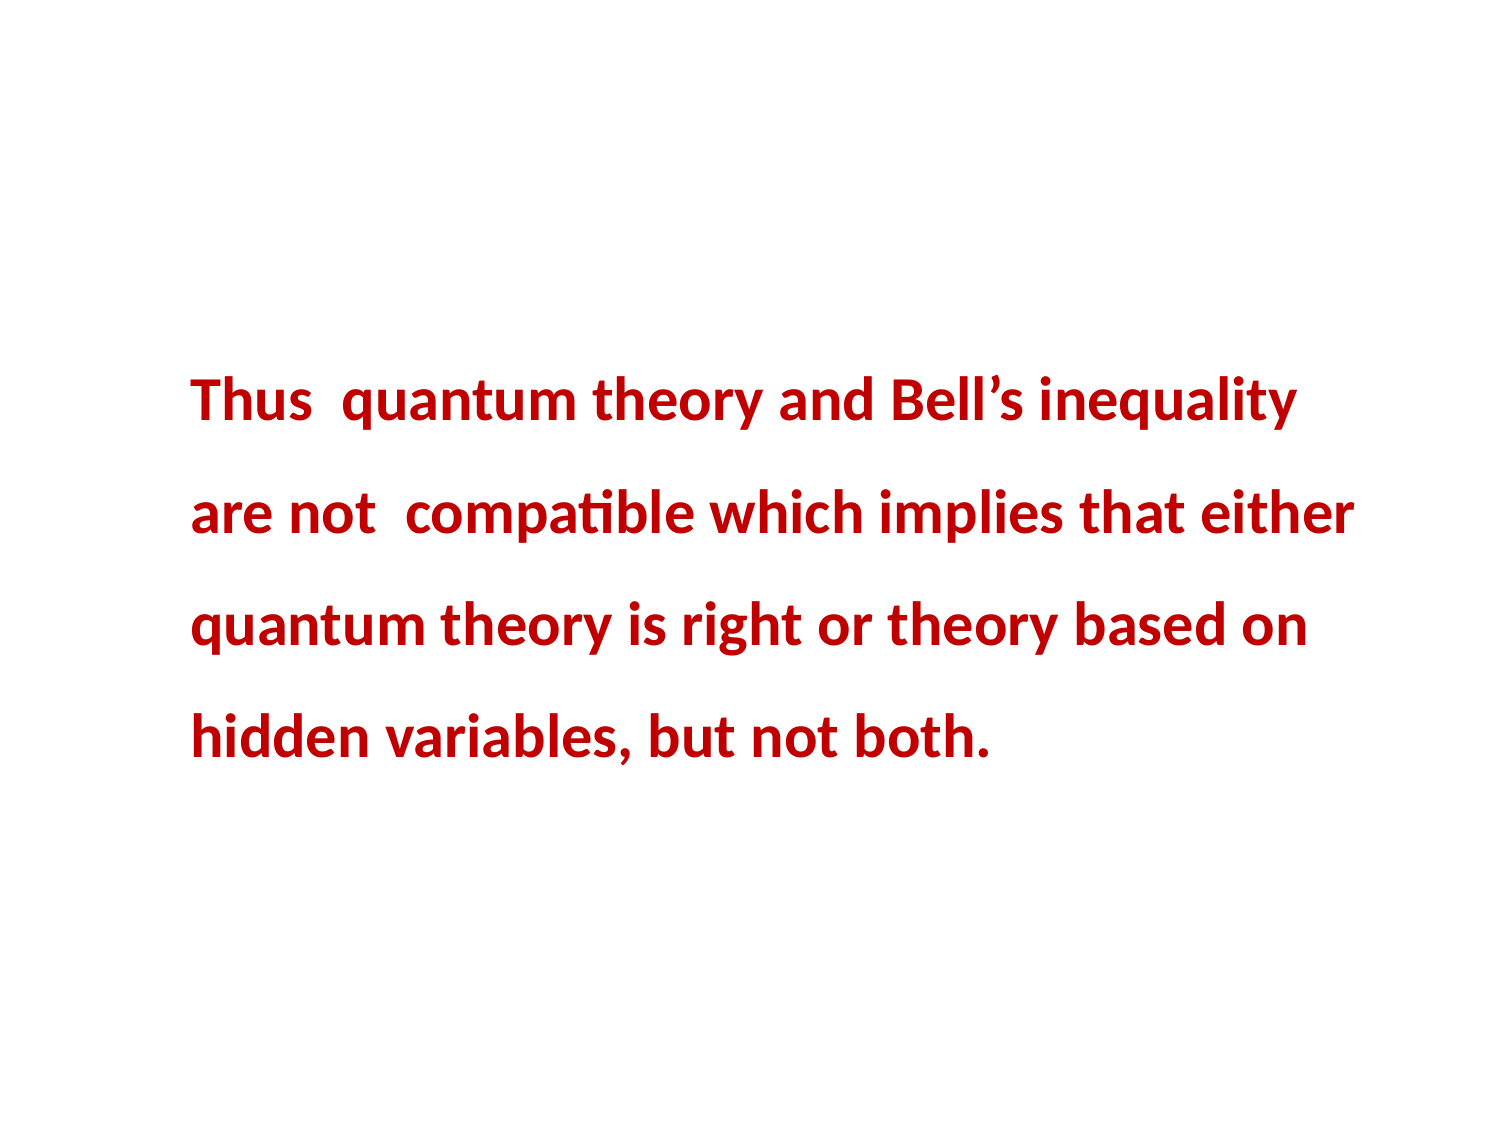

Thus  quantum theory and Bell’s inequality are not  compatible which implies that either quantum theory is right or theory based on hidden variables, but not both.